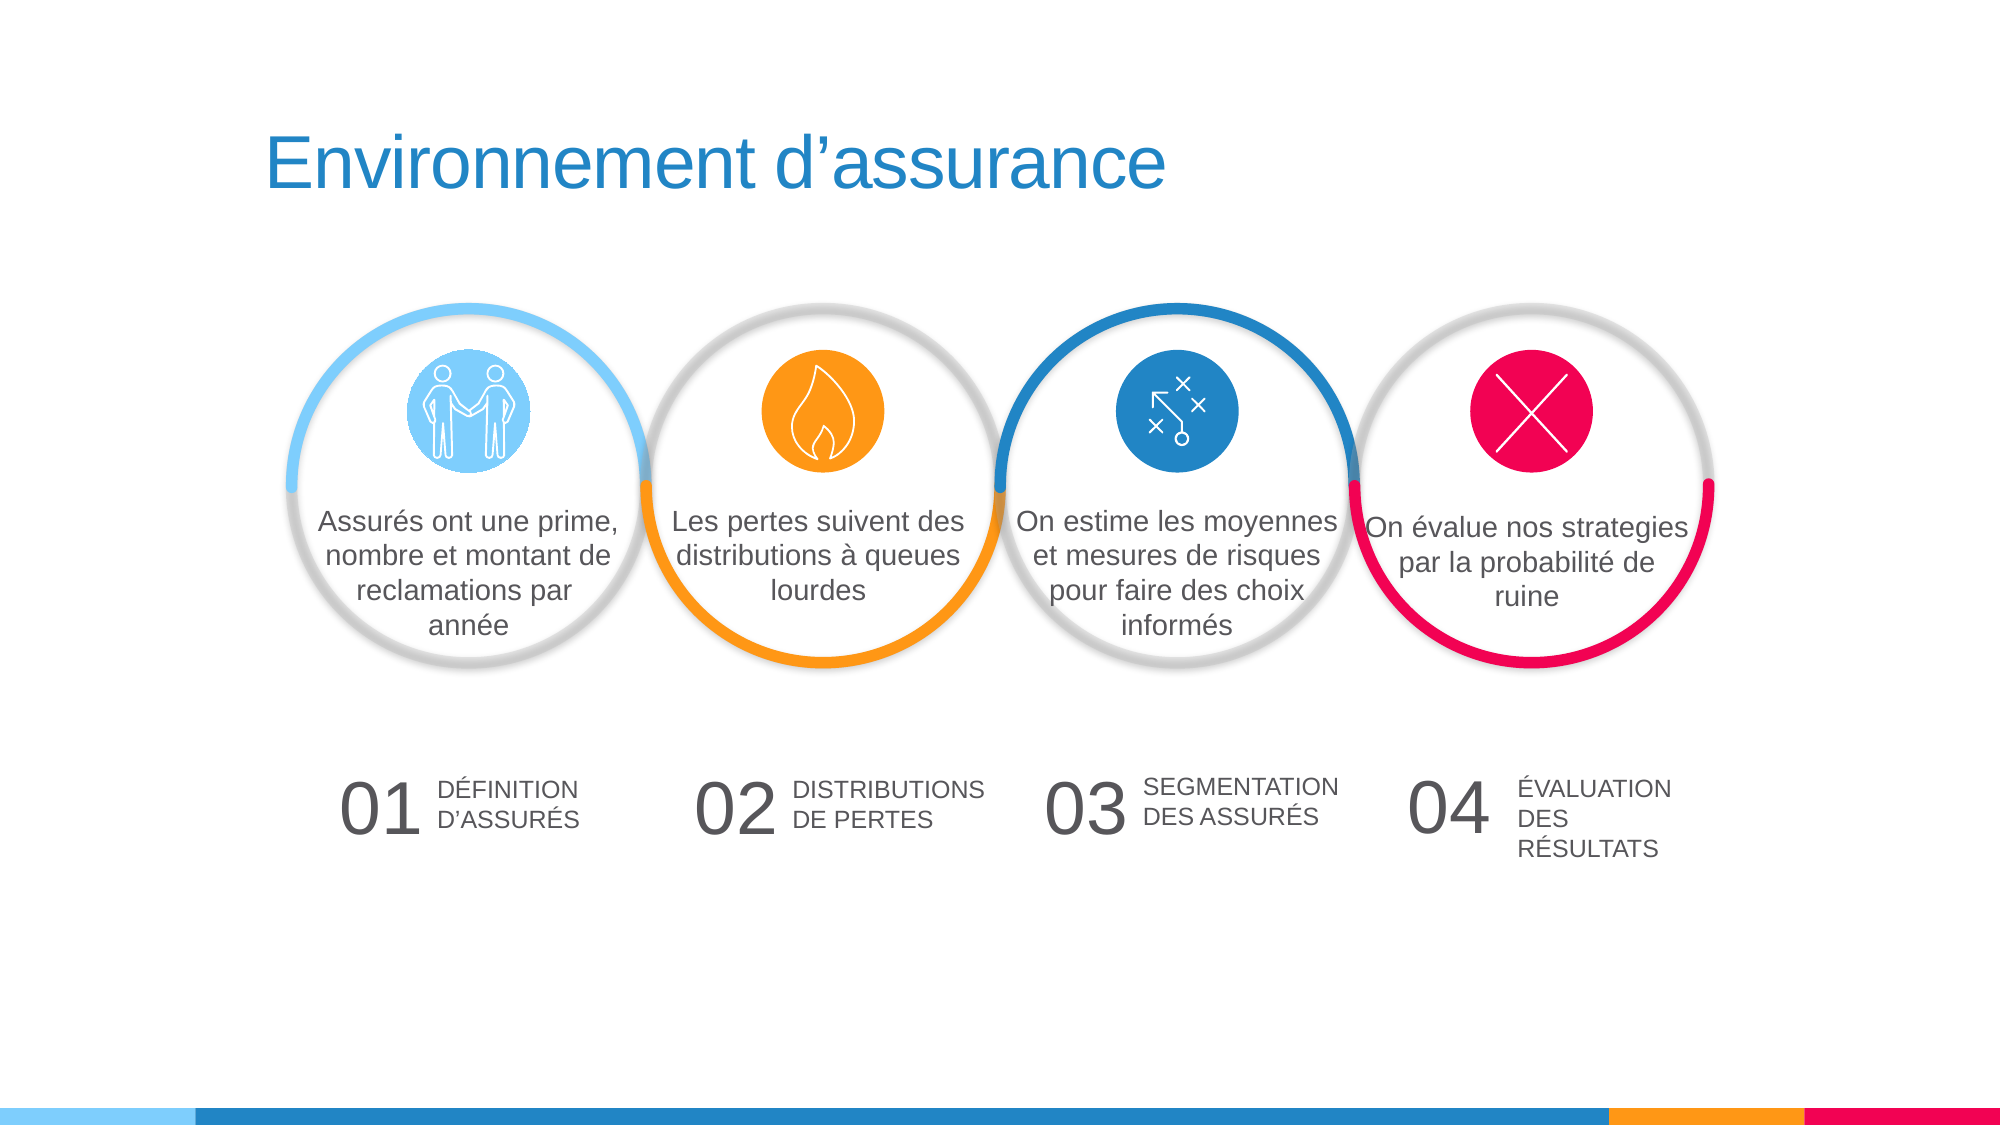

# Environnement d’assurance

Assurés ont une prime, nombre et montant de reclamations par
année
Les pertes suivent des distributions à queues lourdes
On estime les moyennes et mesures de risques pour faire des choix informés
On évalue nos strategies par la probabilité de ruine
04
01
02
03
SEGMENTATION DES ASSURÉS
ÉVALUATION DES RÉSULTATS
DISTRIBUTIONS
DE PERTES
DÉFINITION
D’ASSURÉS